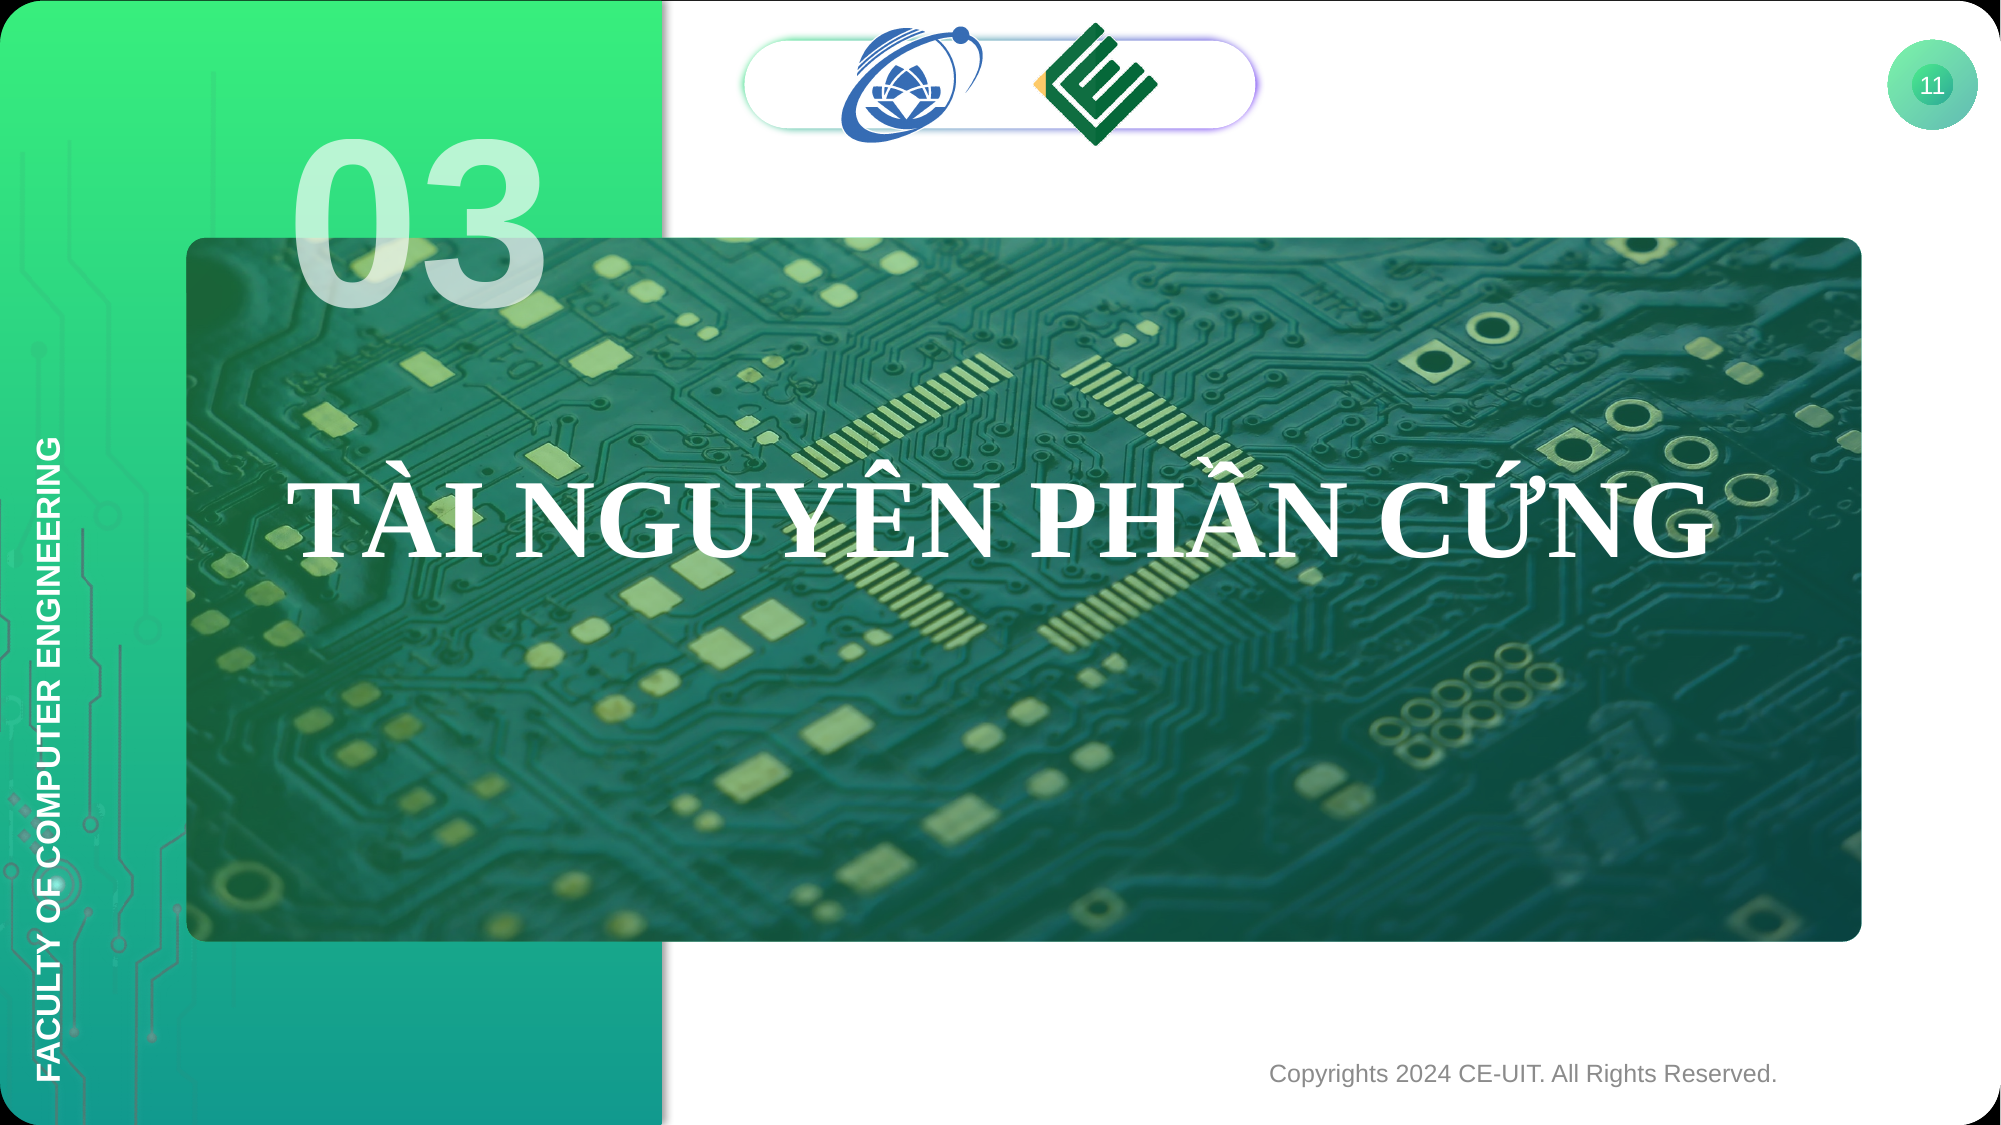

11
03
# TÀI NGUYÊN PHẦN CỨNG
Copyrights 2024 CE-UIT. All Rights Reserved.